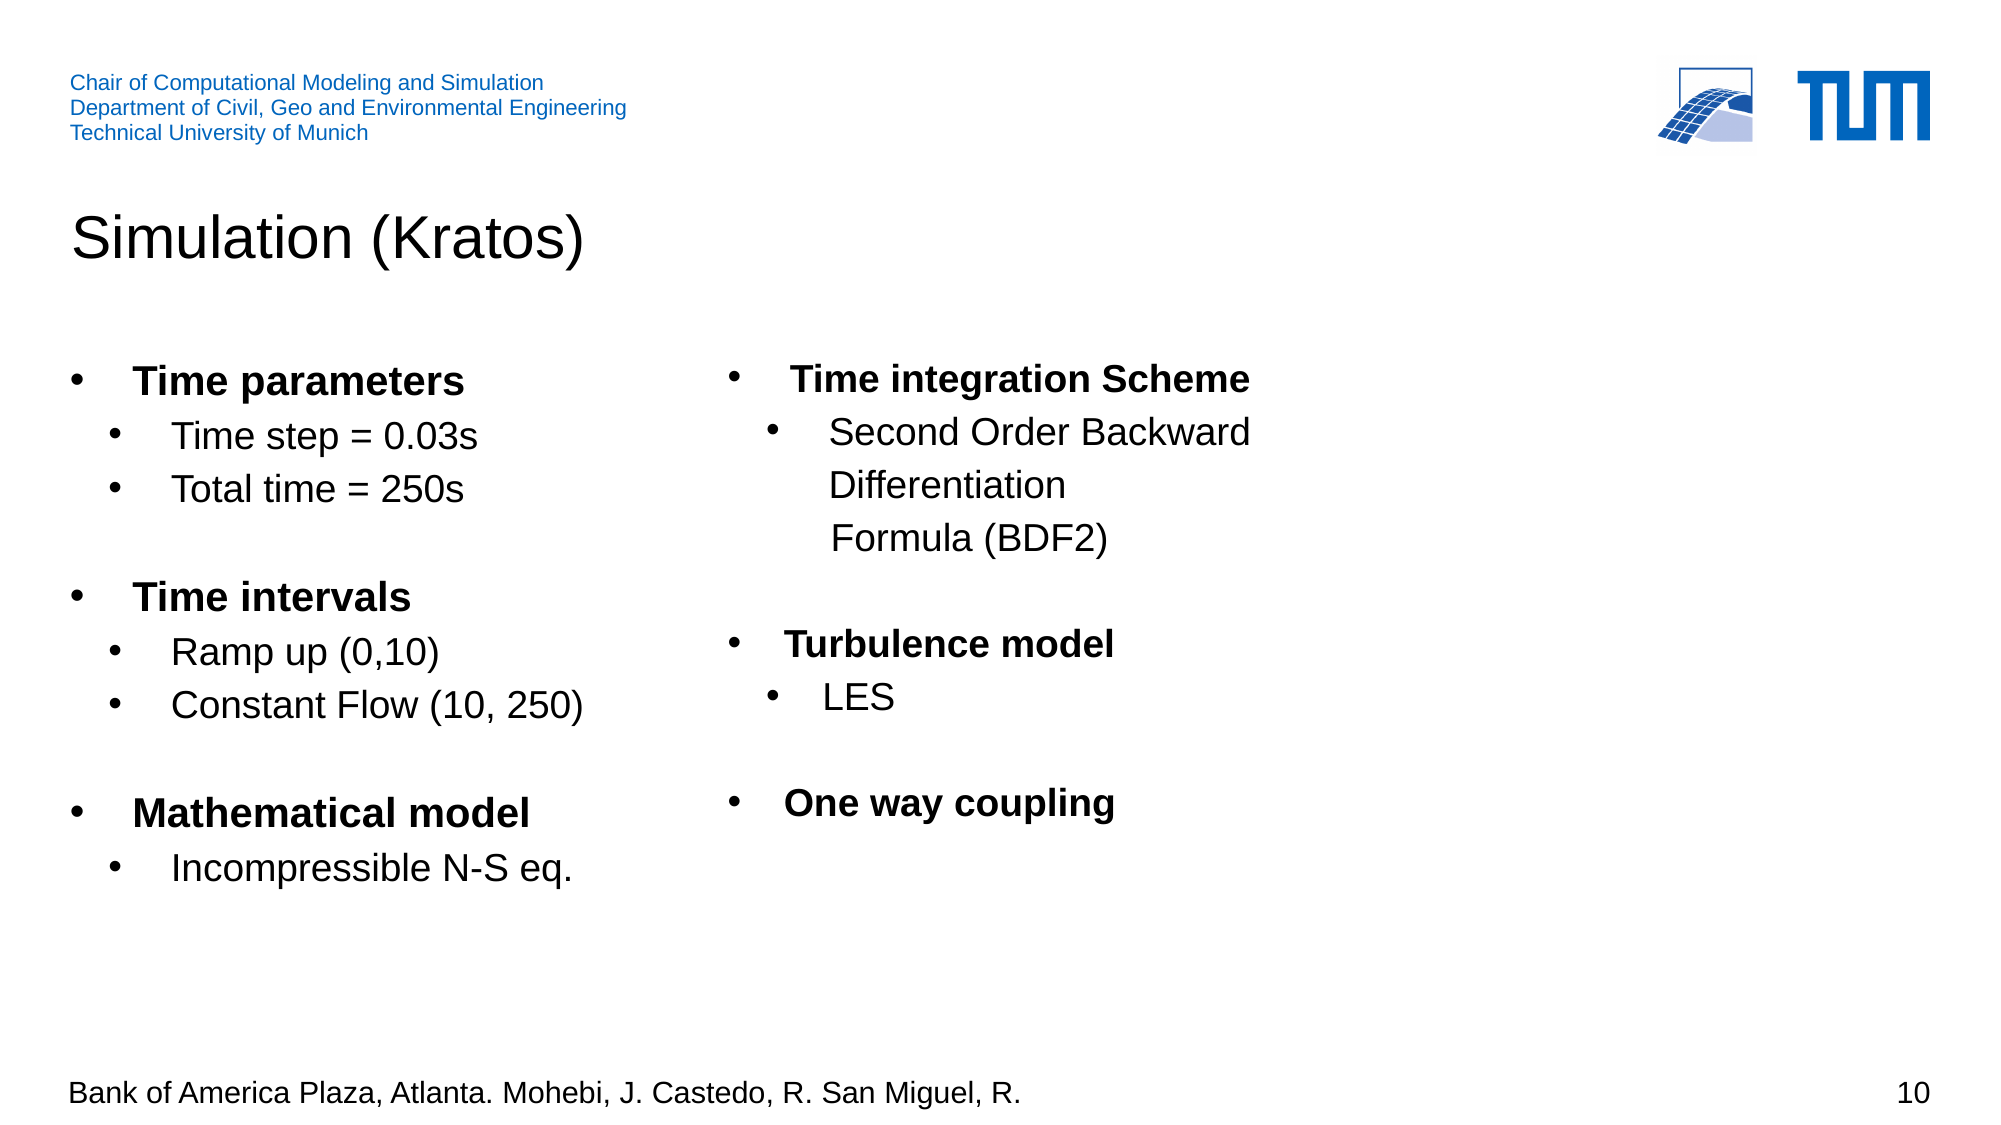

Simulation (Kratos)

Time parameters
Time step = 0.03s
Total time = 250s

Time intervals
Ramp up (0,10)
Constant Flow (10, 250)

Mathematical model
Incompressible N-S eq.

Time integration Scheme
Second Order Backward Differentiation
      Formula (BDF2)

Turbulence model
LES

One way coupling

Bank of America Plaza, Atlanta. Mohebi, J. Castedo, R. San Miguel, R.
10